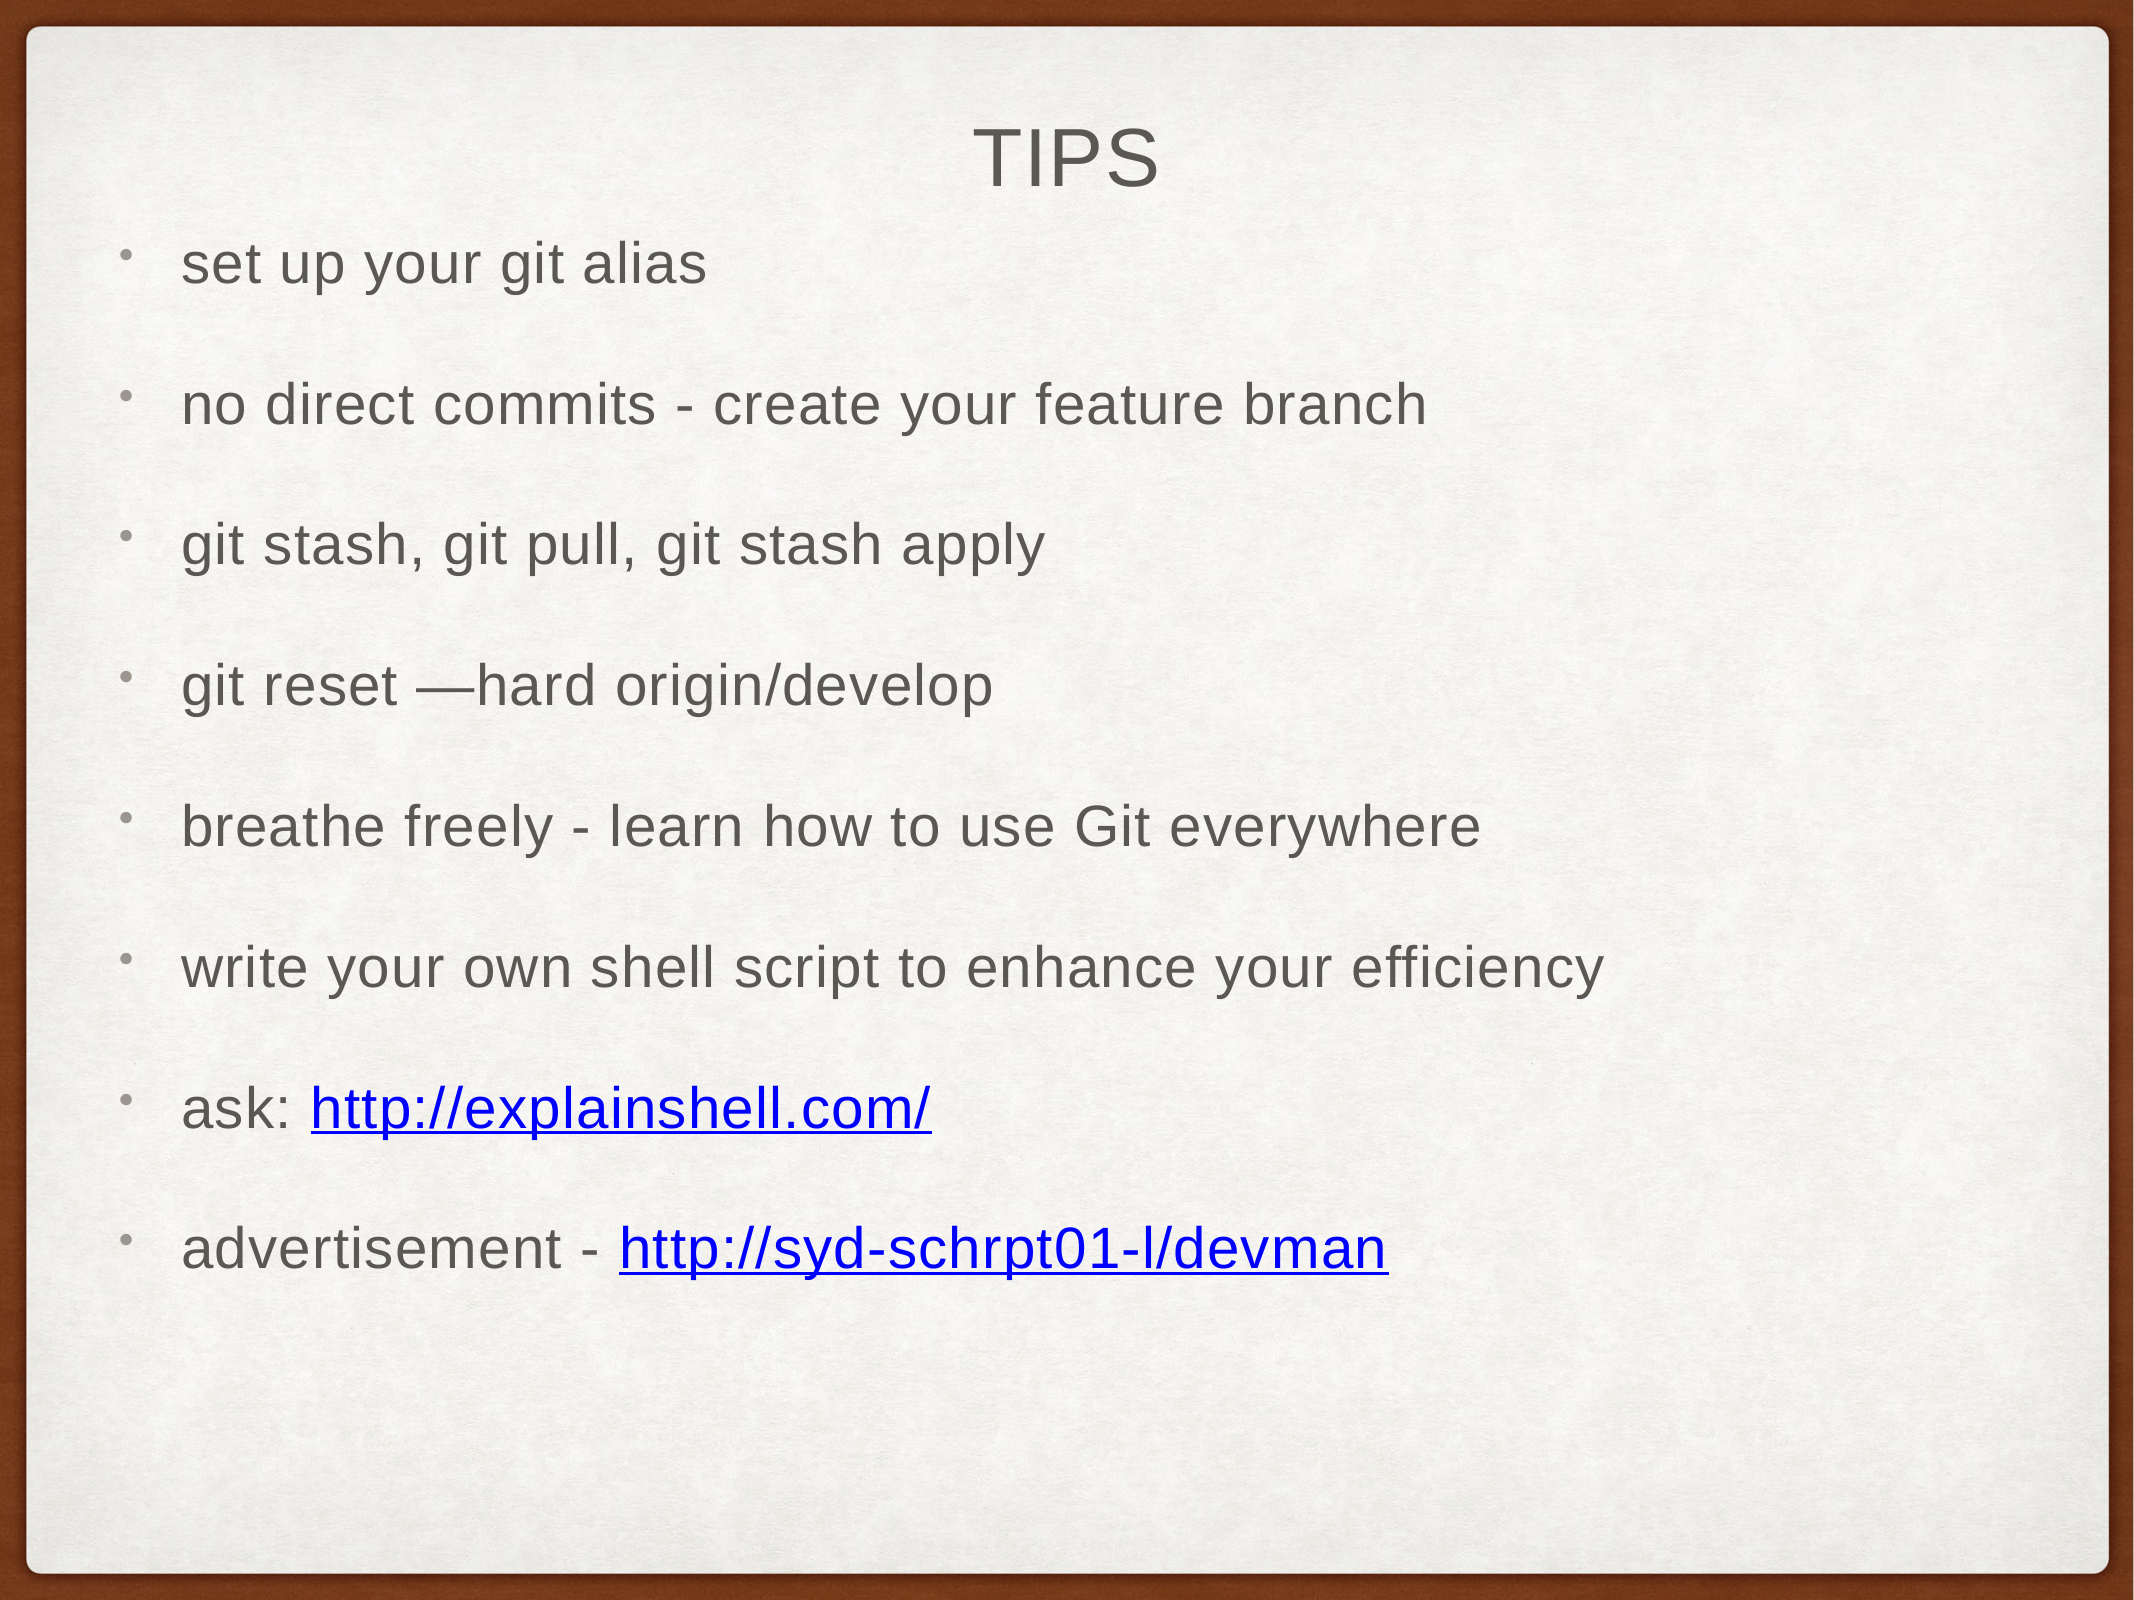

# Tips
set up your git alias
no direct commits - create your feature branch
git stash, git pull, git stash apply
git reset —hard origin/develop
breathe freely - learn how to use Git everywhere
write your own shell script to enhance your efficiency
ask: http://explainshell.com/
advertisement - http://syd-schrpt01-l/devman